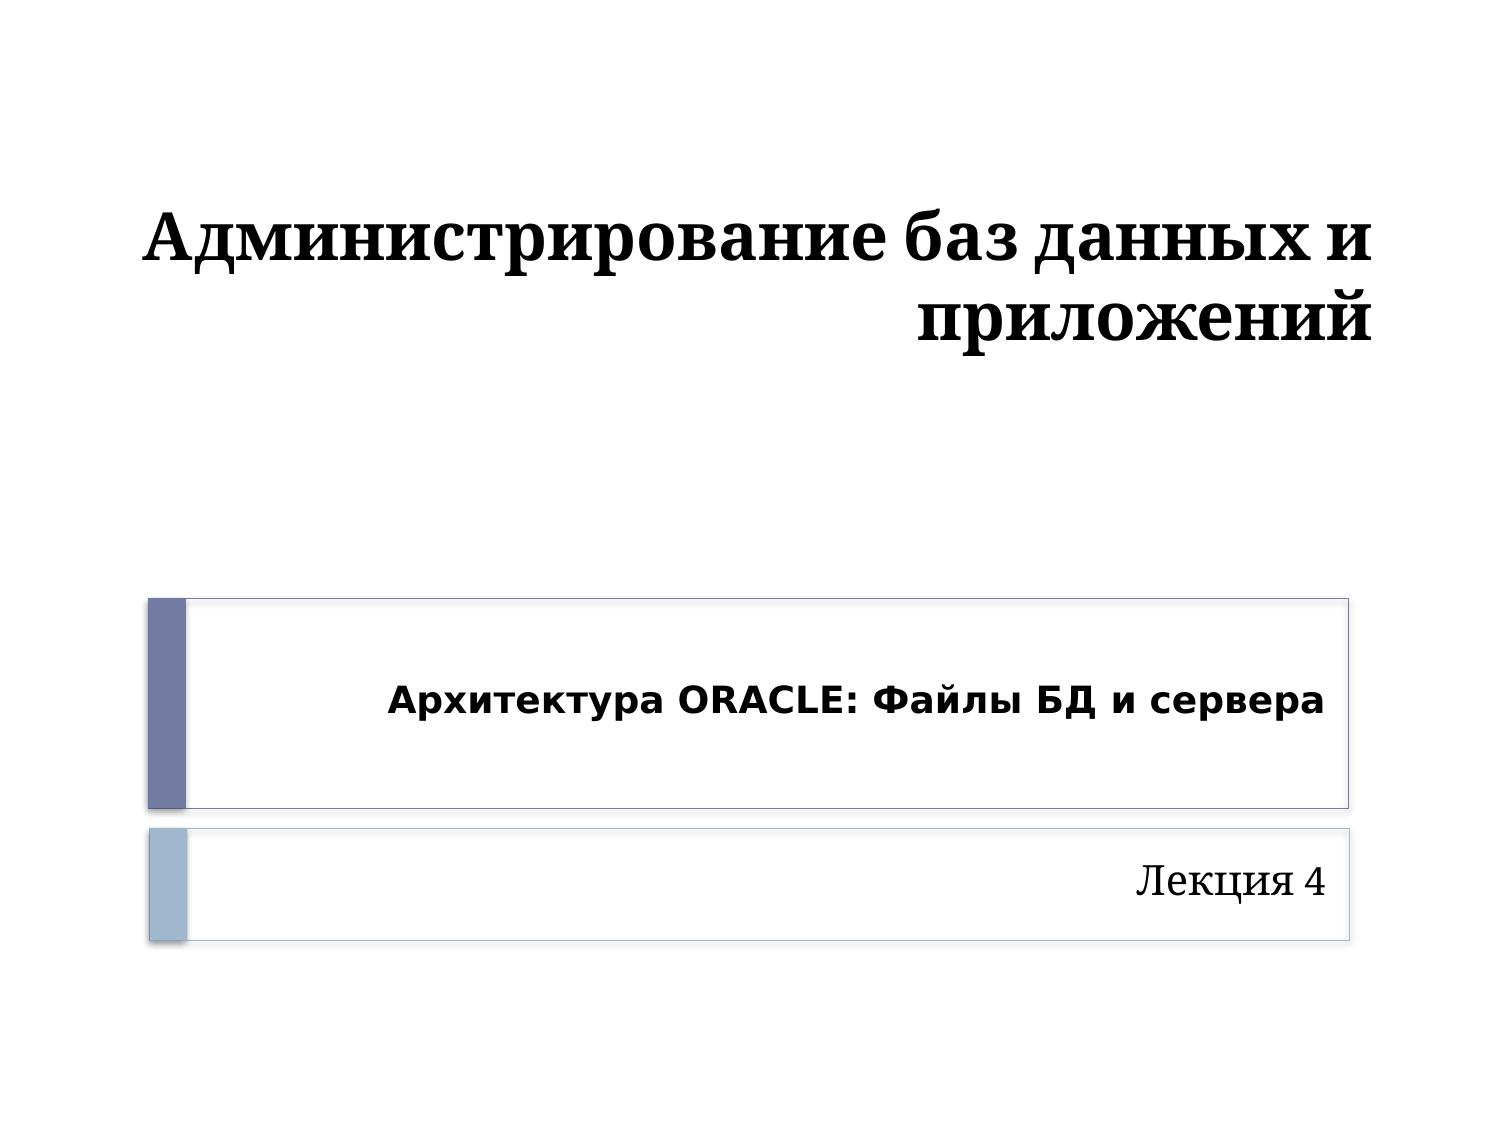

Администрирование баз данных и приложений
Архитектура ORACLE: Файлы БД и сервера
Лекция 4